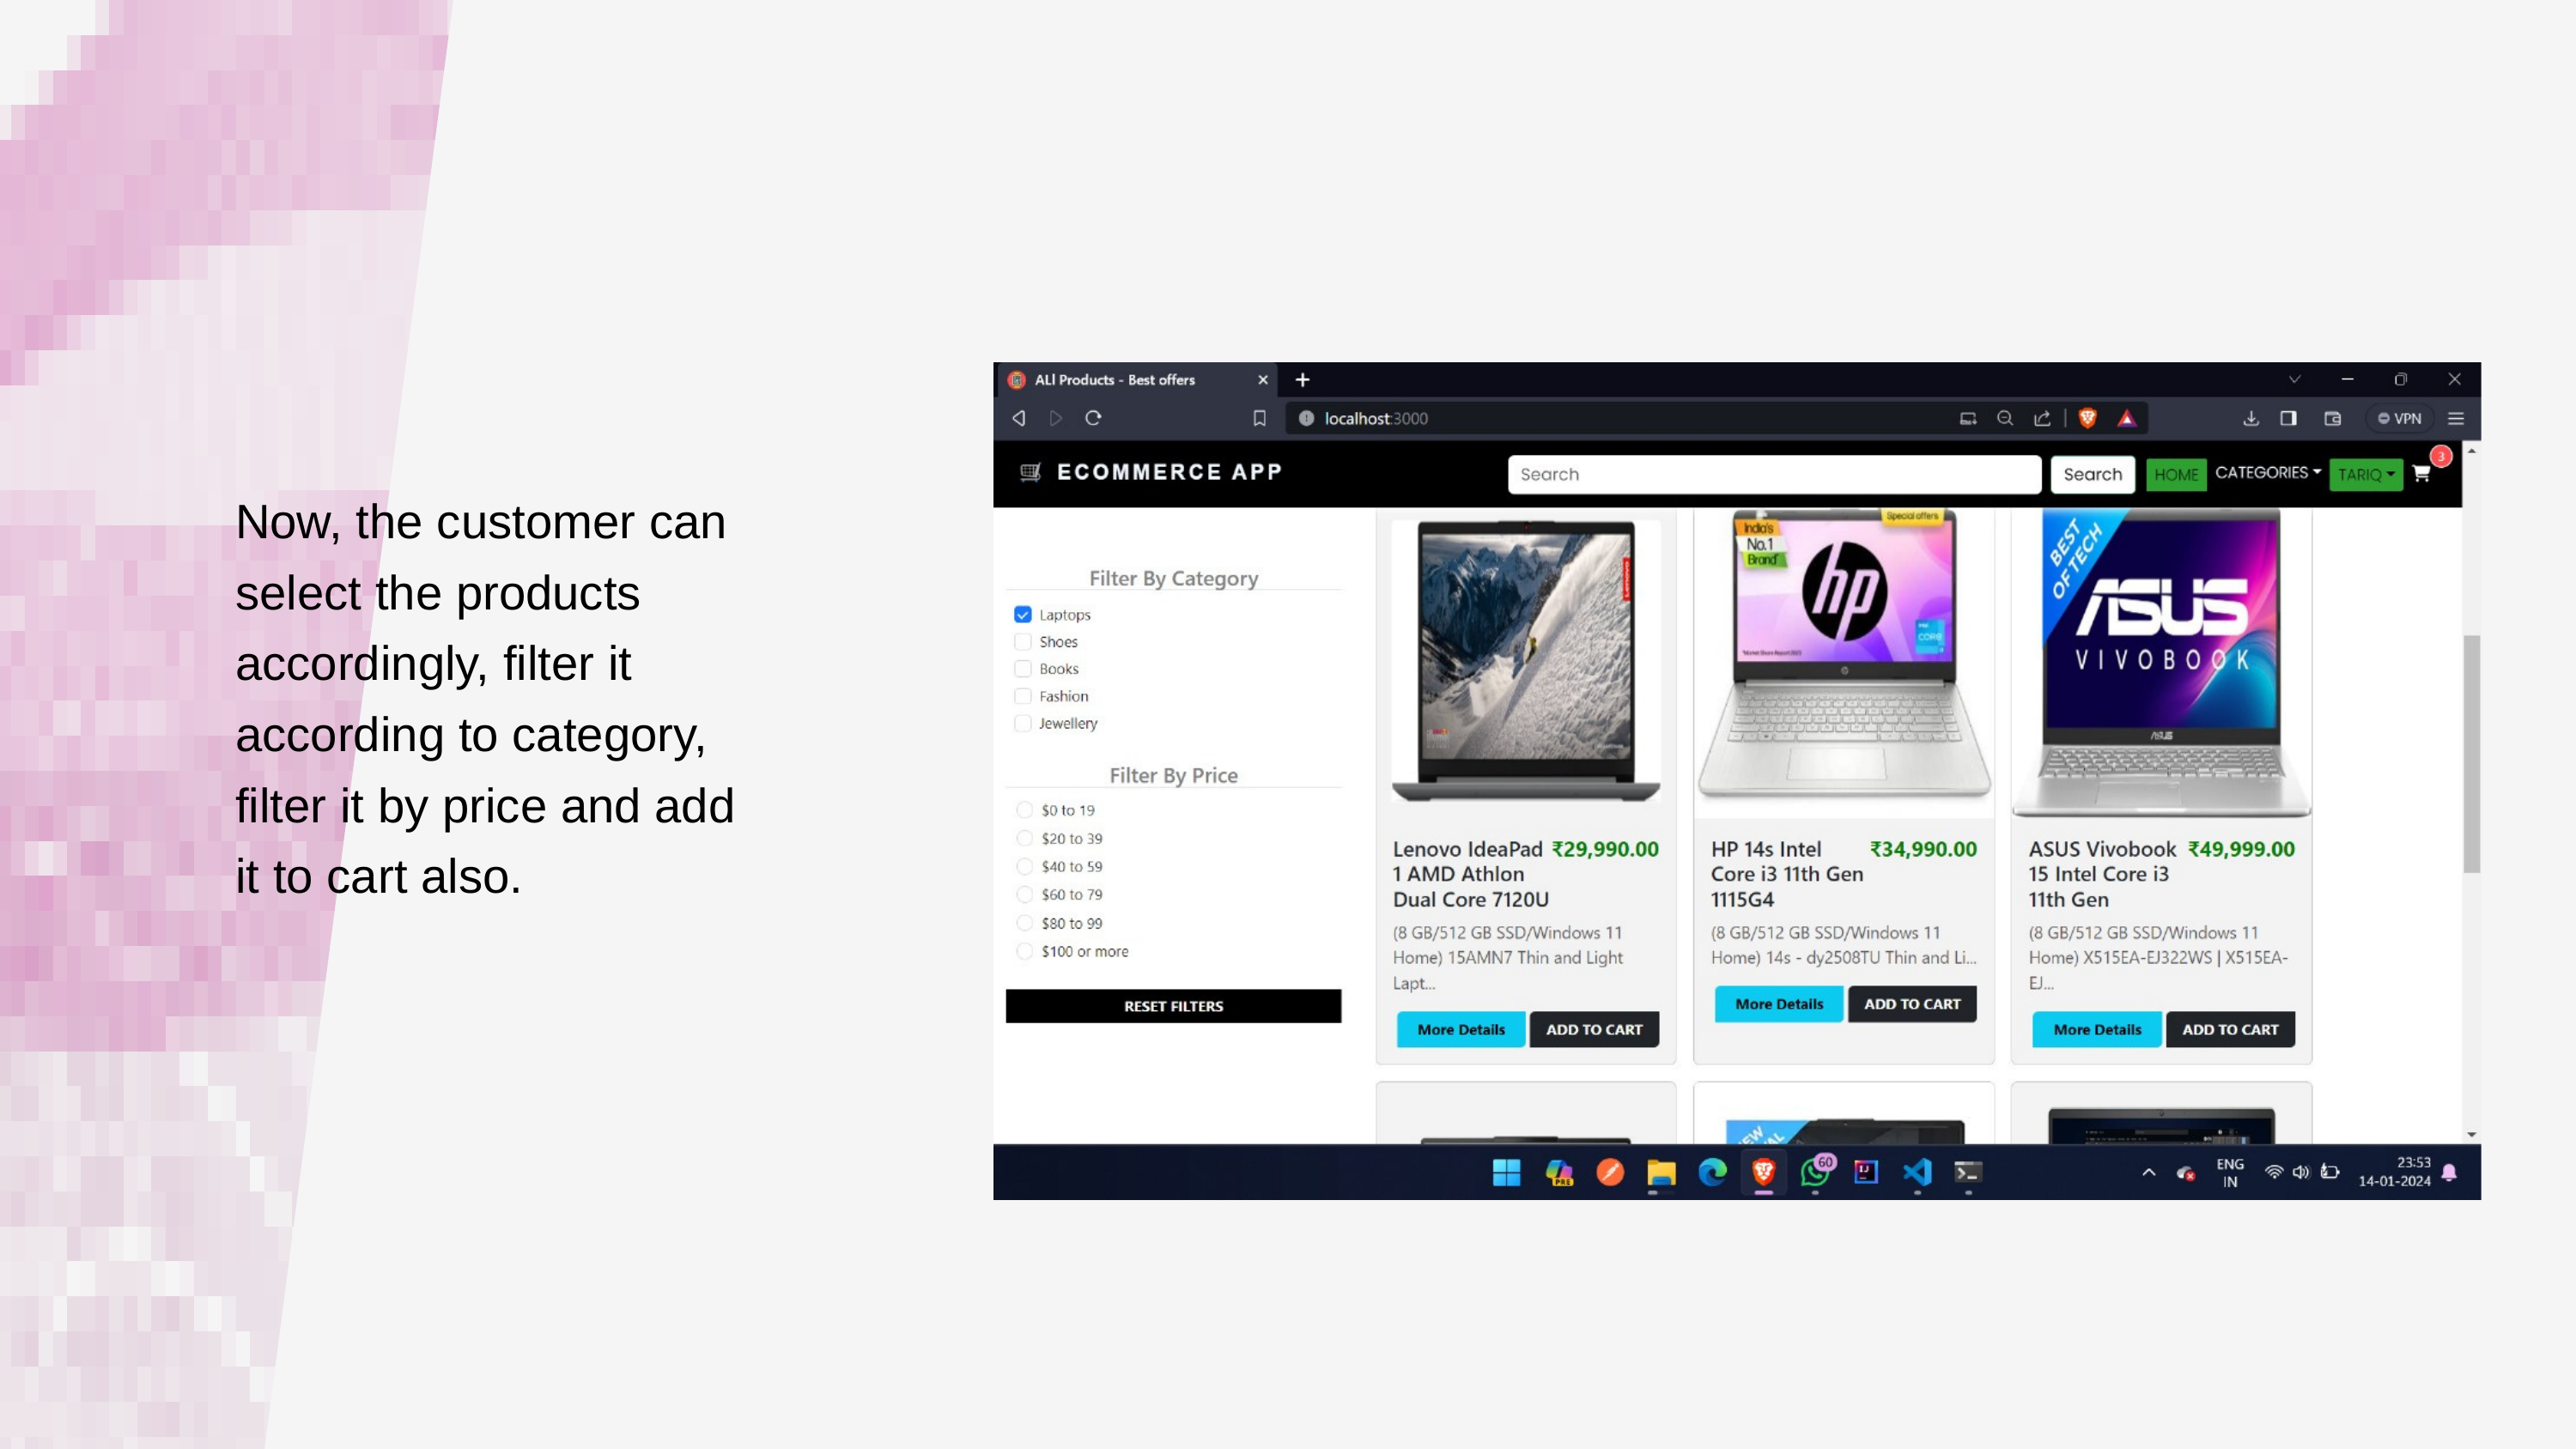

Now, the customer can select the products accordingly, filter it according to category, filter it by price and add it to cart also.